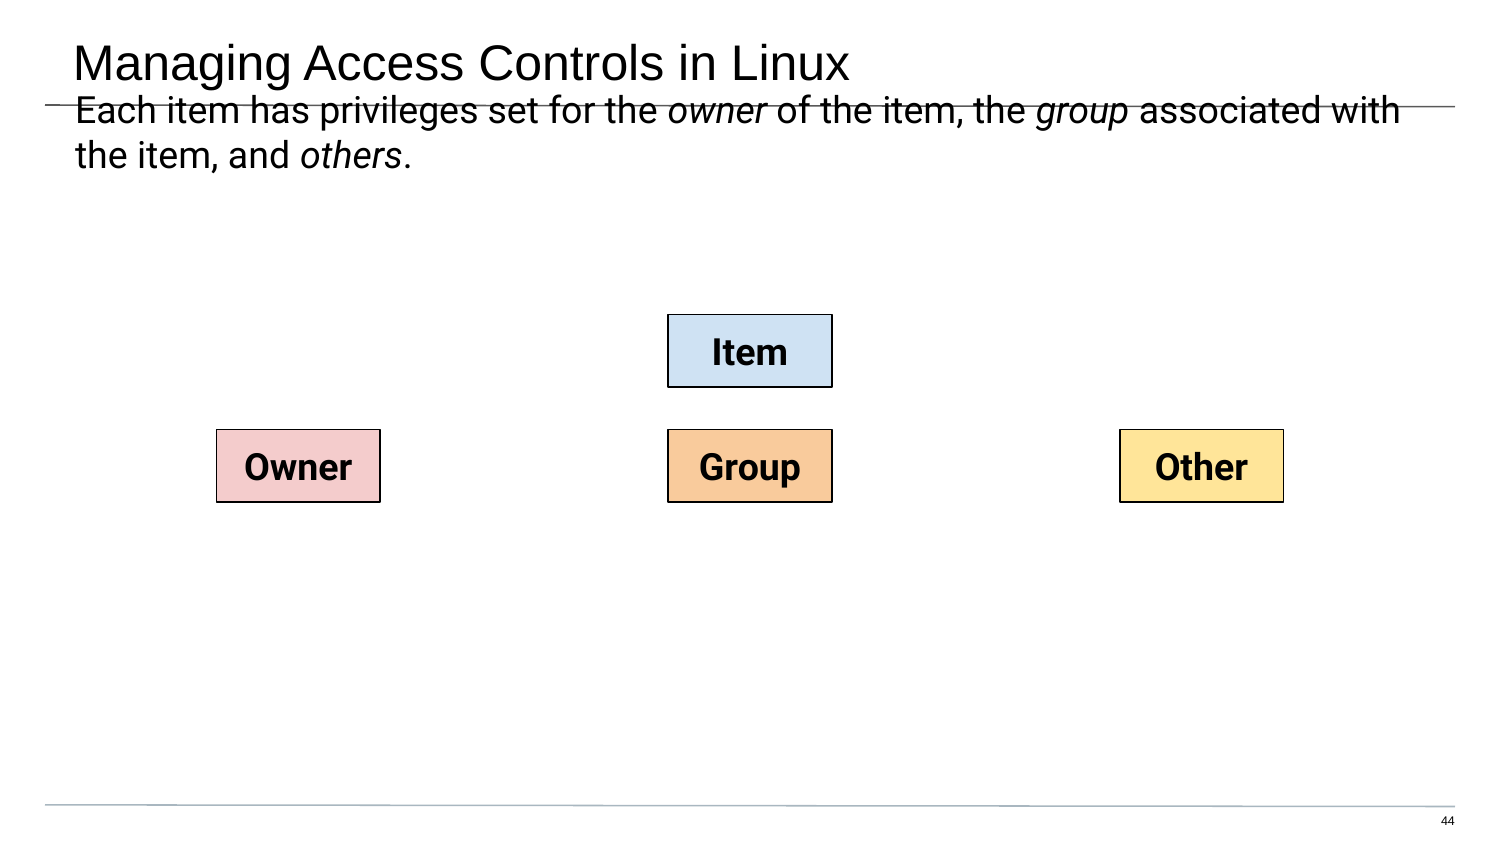

# Managing Access Controls in Linux

Each item has privileges set for the owner of the item, the group associated with the item, and others.

Item
Owner
Group
Other

44